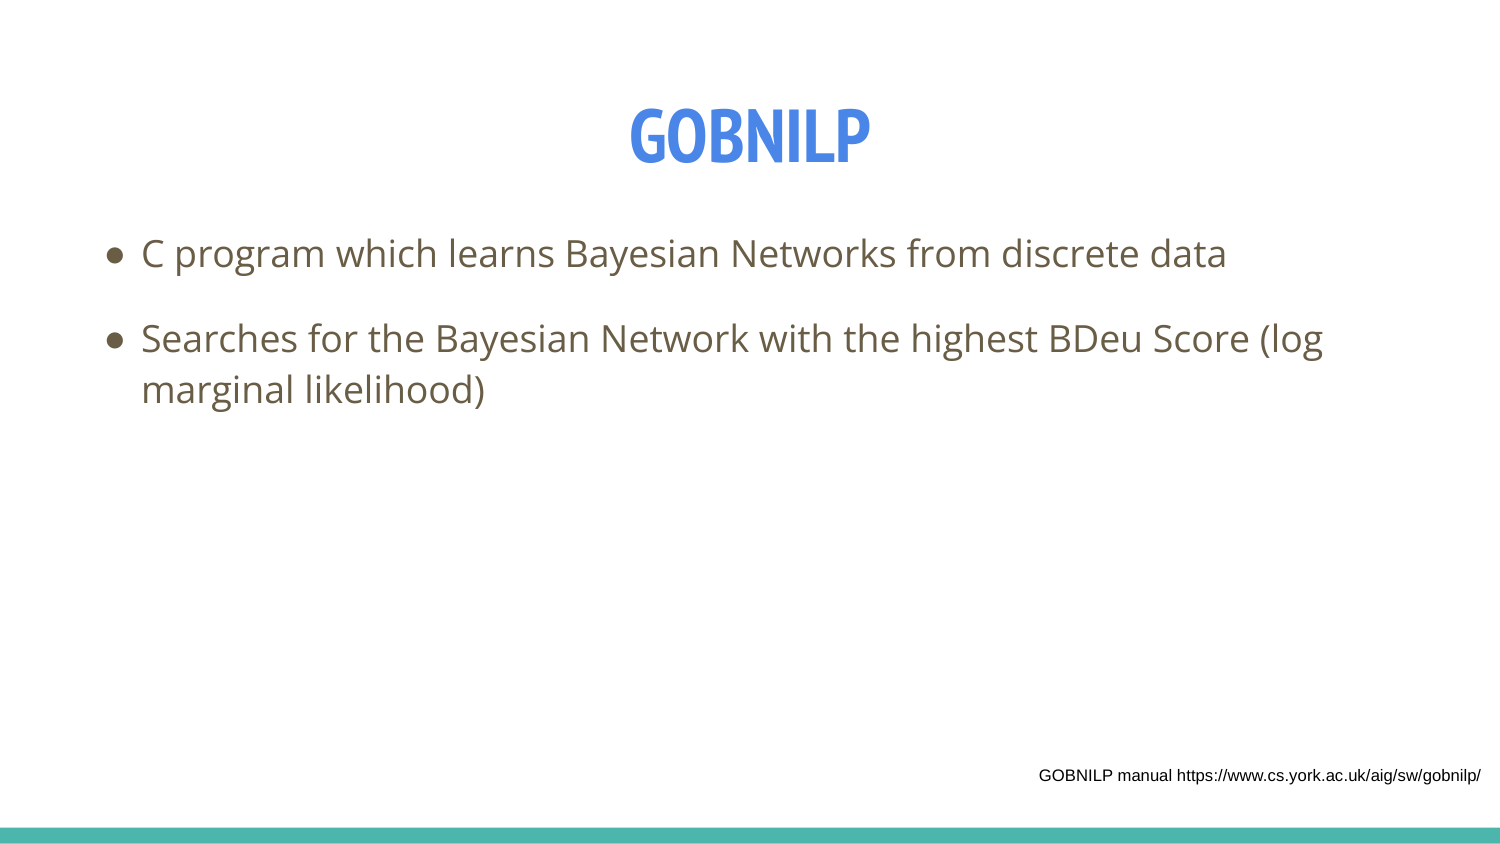

# GOBNILP
C program which learns Bayesian Networks from discrete data
Searches for the Bayesian Network with the highest BDeu Score (log marginal likelihood)
GOBNILP manual https://www.cs.york.ac.uk/aig/sw/gobnilp/